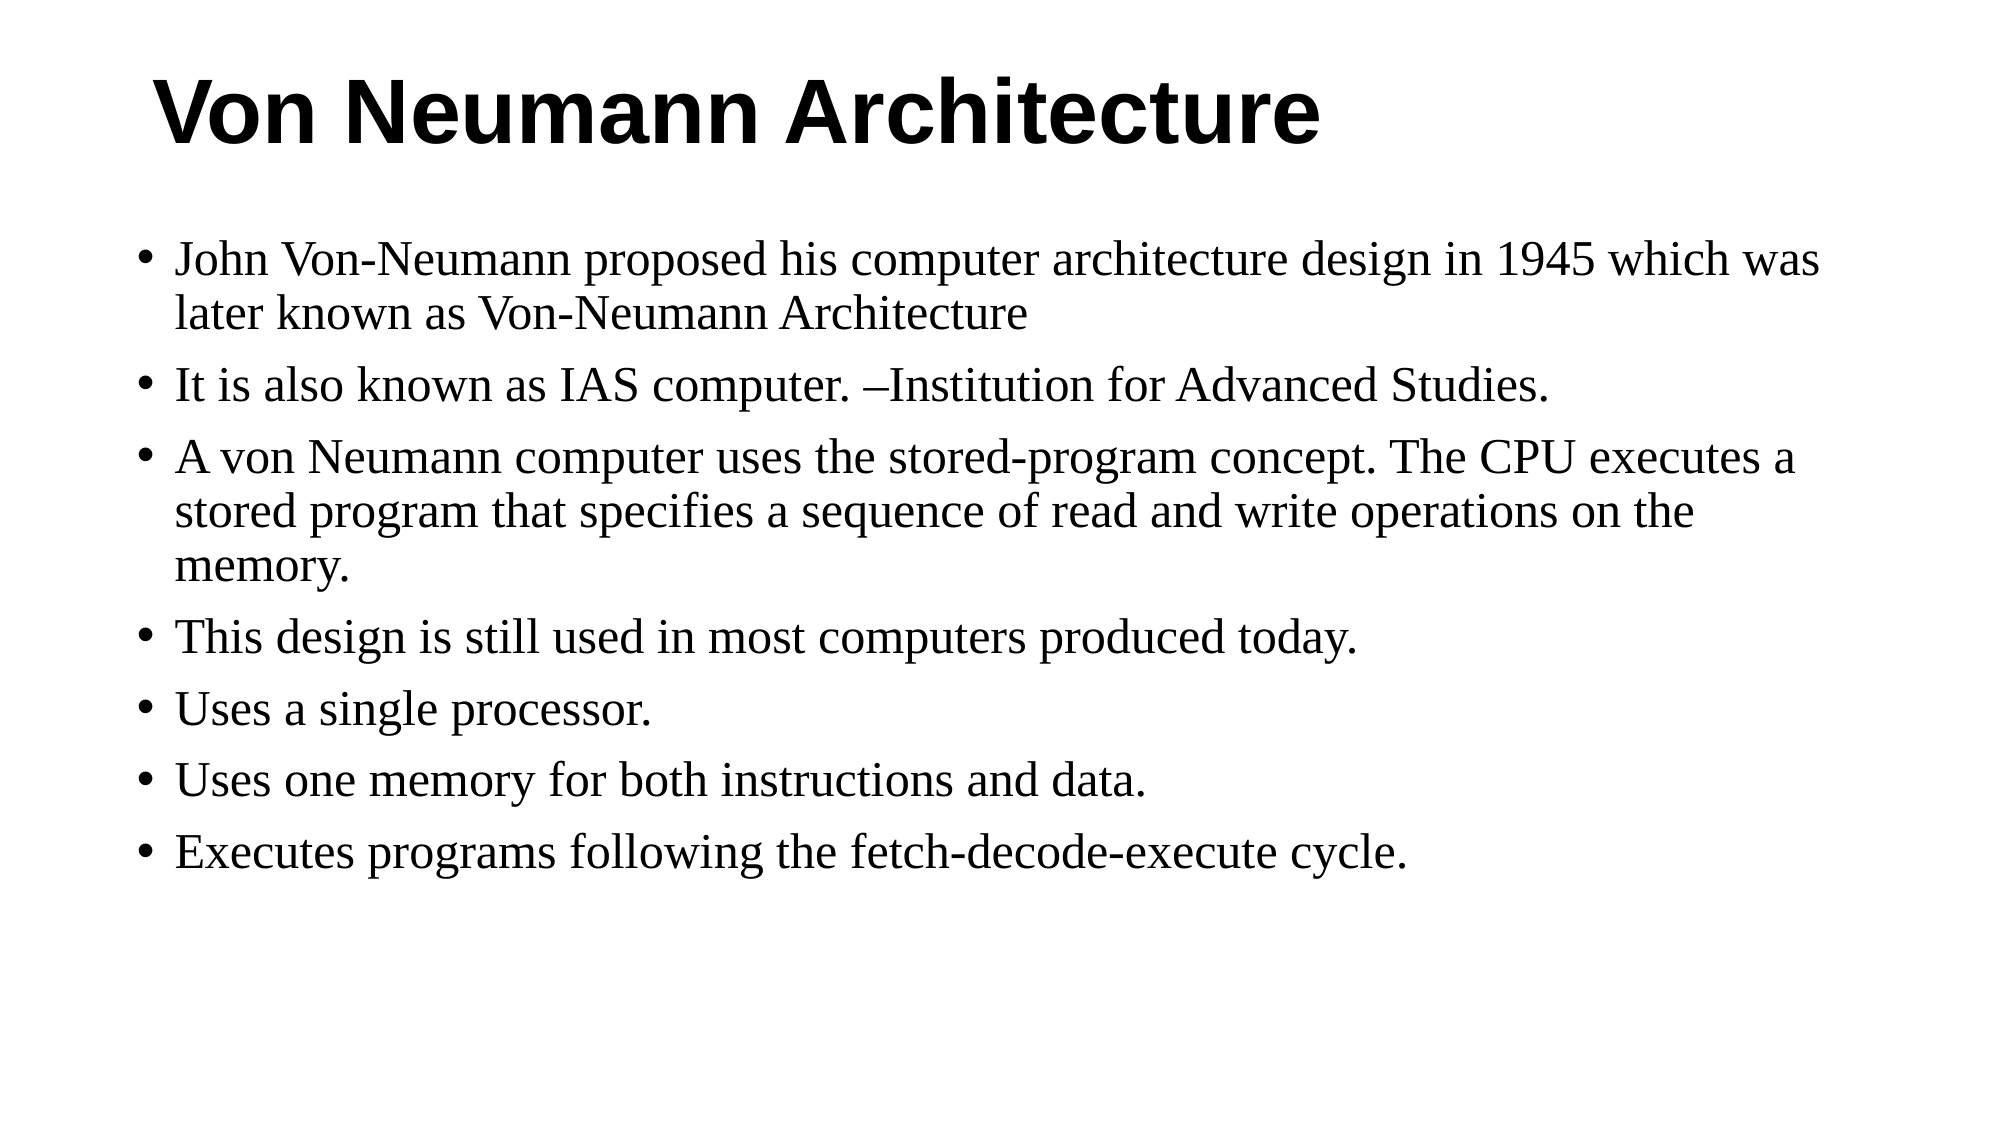

Von Neumann Architecture
John Von-Neumann proposed his computer architecture design in 1945 which was later known as Von-Neumann Architecture
It is also known as IAS computer. –Institution for Advanced Studies.
A von Neumann computer uses the stored-program concept. The CPU executes a stored program that specifies a sequence of read and write operations on the memory.
This design is still used in most computers produced today.
Uses a single processor.
Uses one memory for both instructions and data.
Executes programs following the fetch-decode-execute cycle.